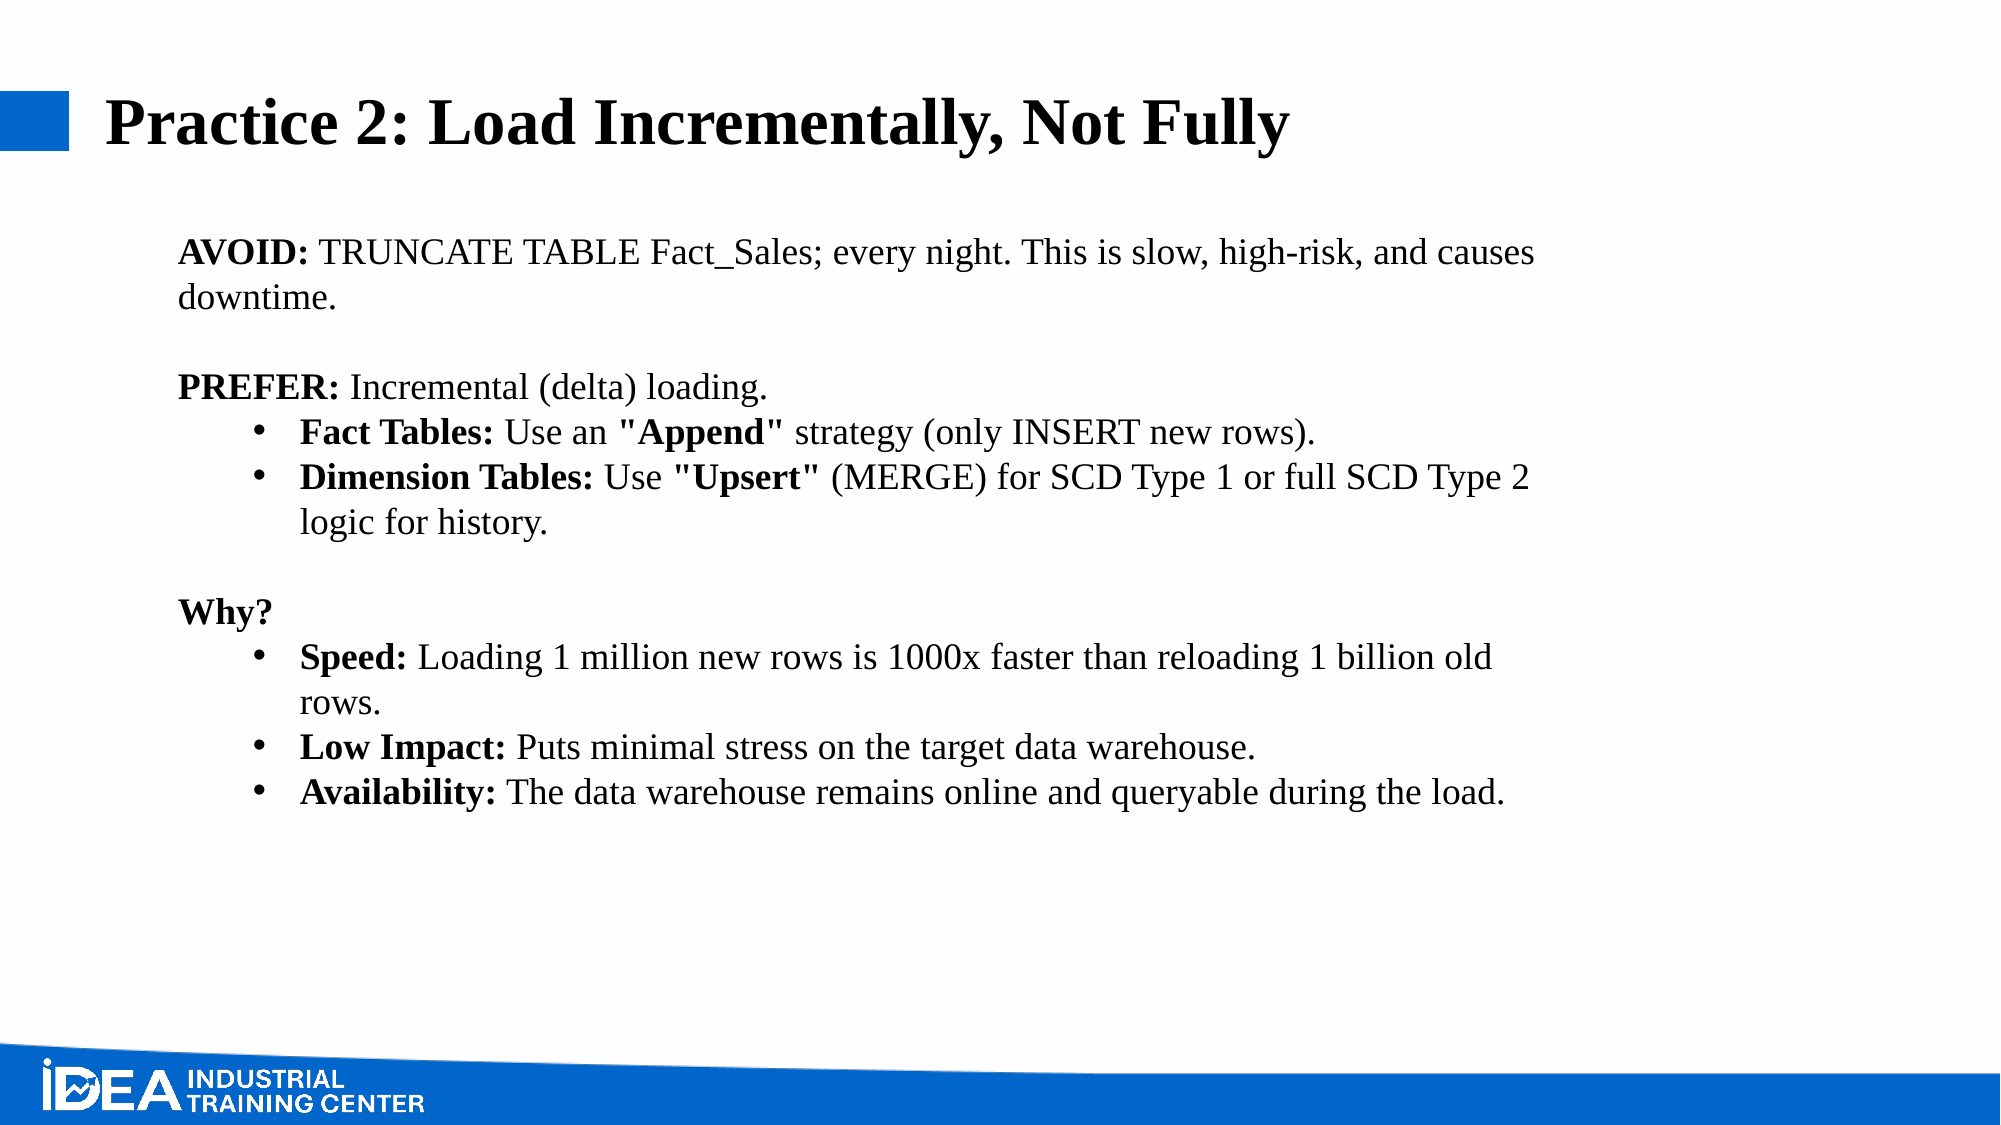

# Practice 2: Load Incrementally, Not Fully
AVOID: TRUNCATE TABLE Fact_Sales; every night. This is slow, high-risk, and causes downtime.

PREFER: Incremental (delta) loading.
Fact Tables: Use an "Append" strategy (only INSERT new rows).
Dimension Tables: Use "Upsert" (MERGE) for SCD Type 1 or full SCD Type 2 logic for history.

Why?
Speed: Loading 1 million new rows is 1000x faster than reloading 1 billion old rows.
Low Impact: Puts minimal stress on the target data warehouse.
Availability: The data warehouse remains online and queryable during the load.